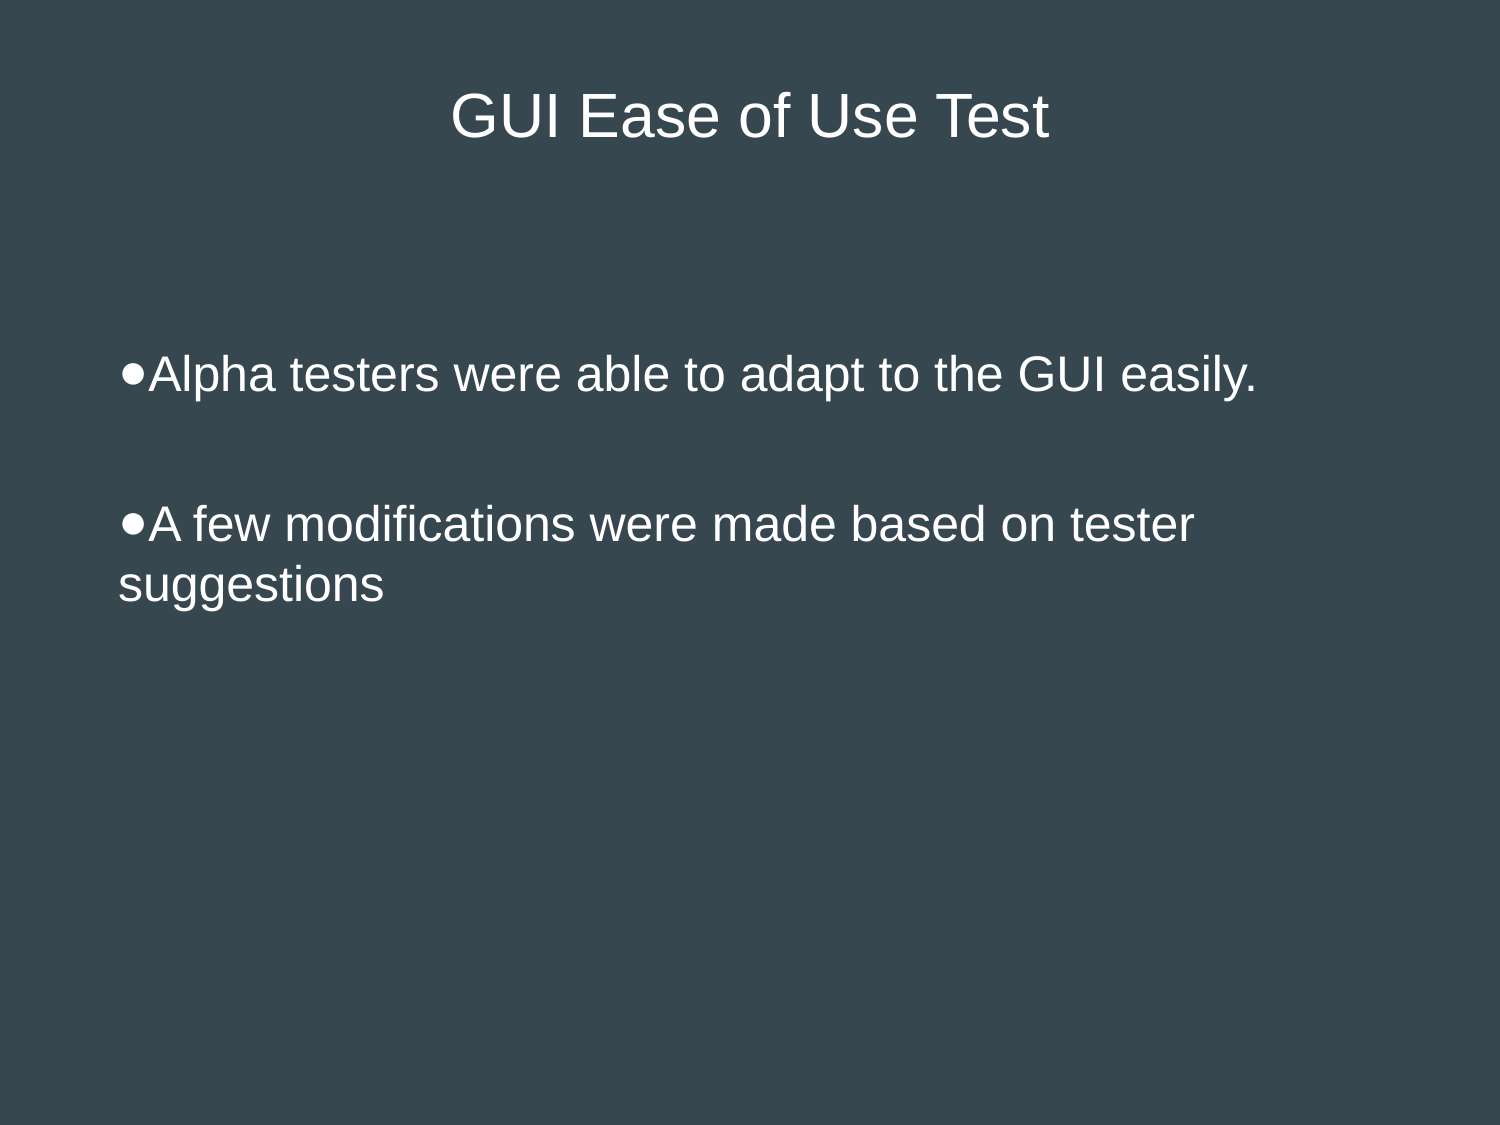

GUI Ease of Use Test

Alpha testers were able to adapt to the GUI easily.

A few modifications were made based on tester suggestions